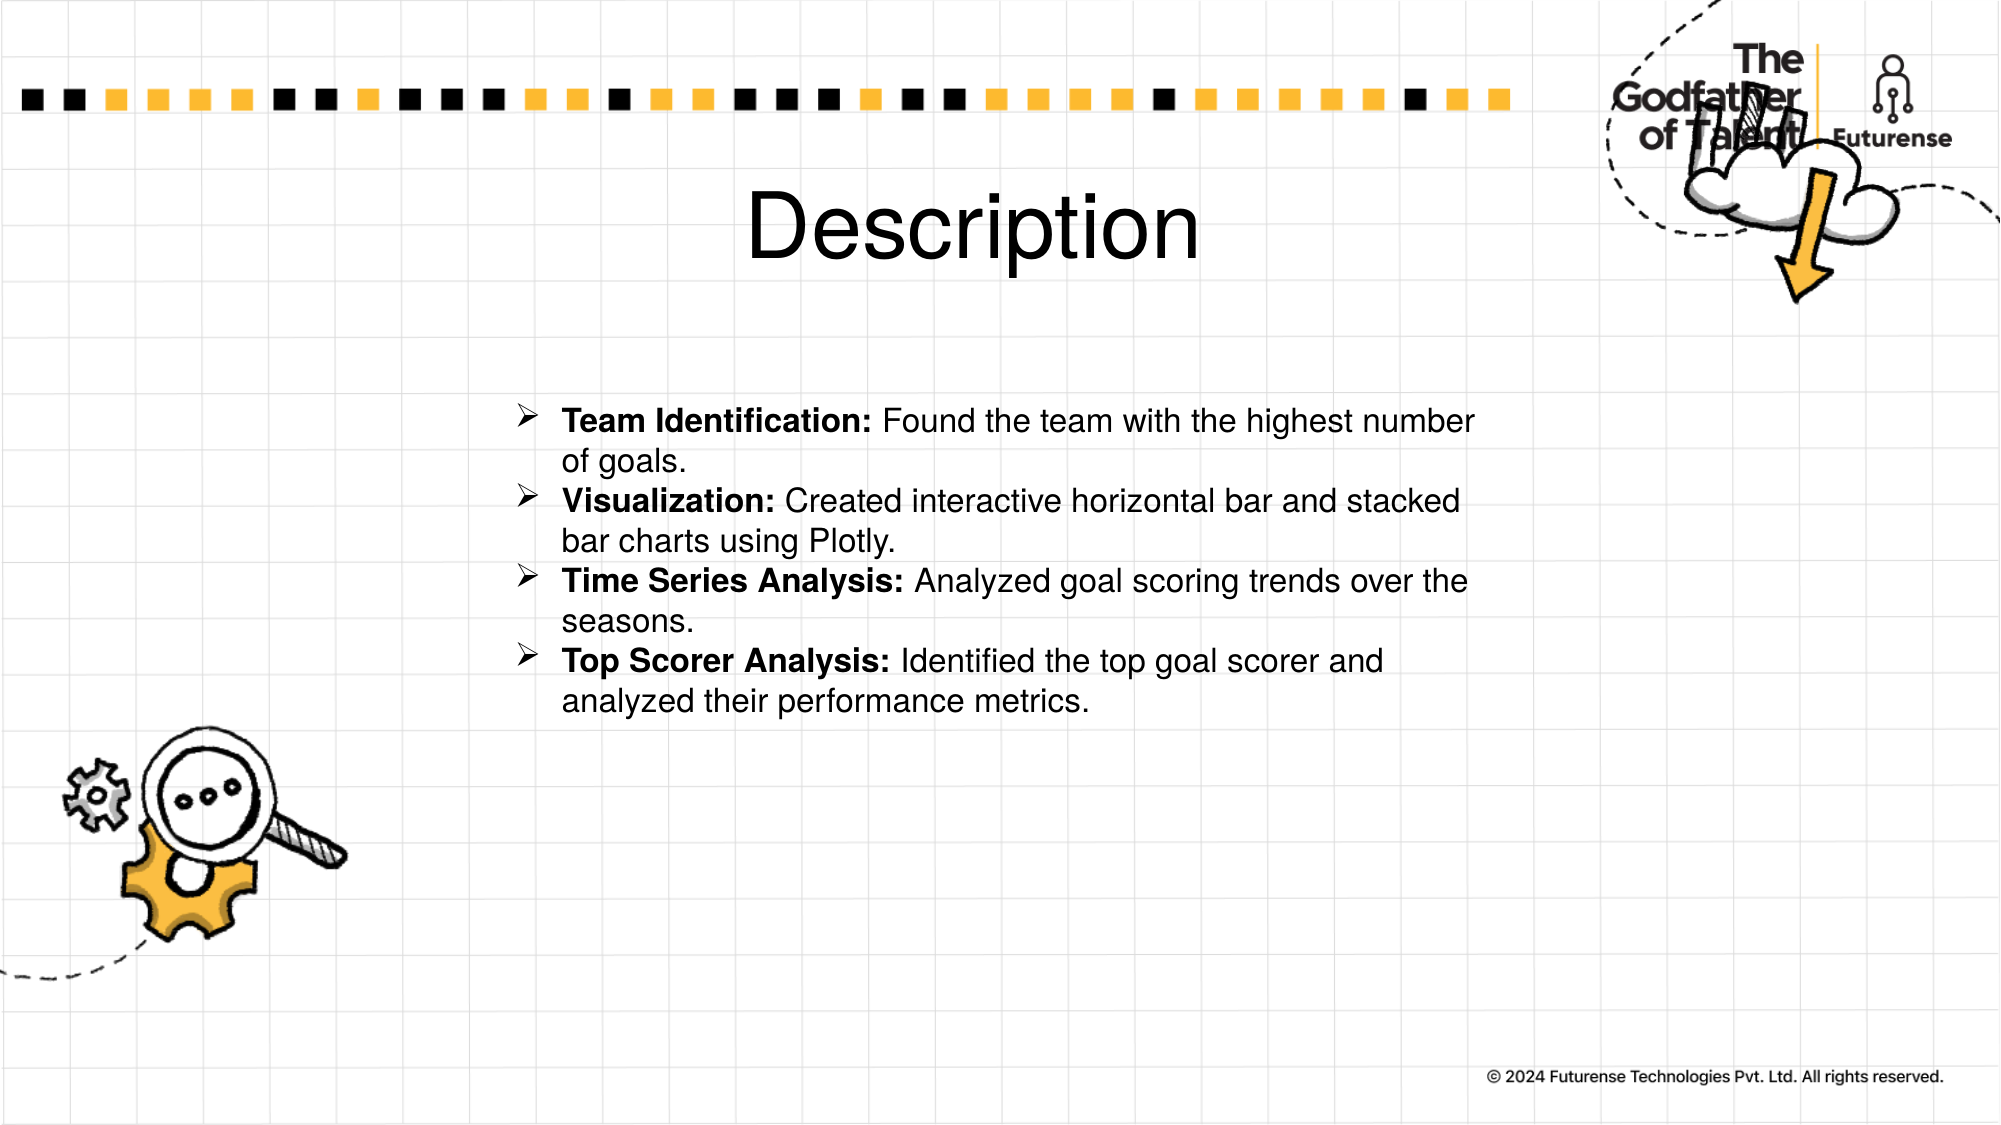

# Description
Team Identification: Found the team with the highest number of goals.
Visualization: Created interactive horizontal bar and stacked bar charts using Plotly.
Time Series Analysis: Analyzed goal scoring trends over the seasons.
Top Scorer Analysis: Identified the top goal scorer and analyzed their performance metrics.